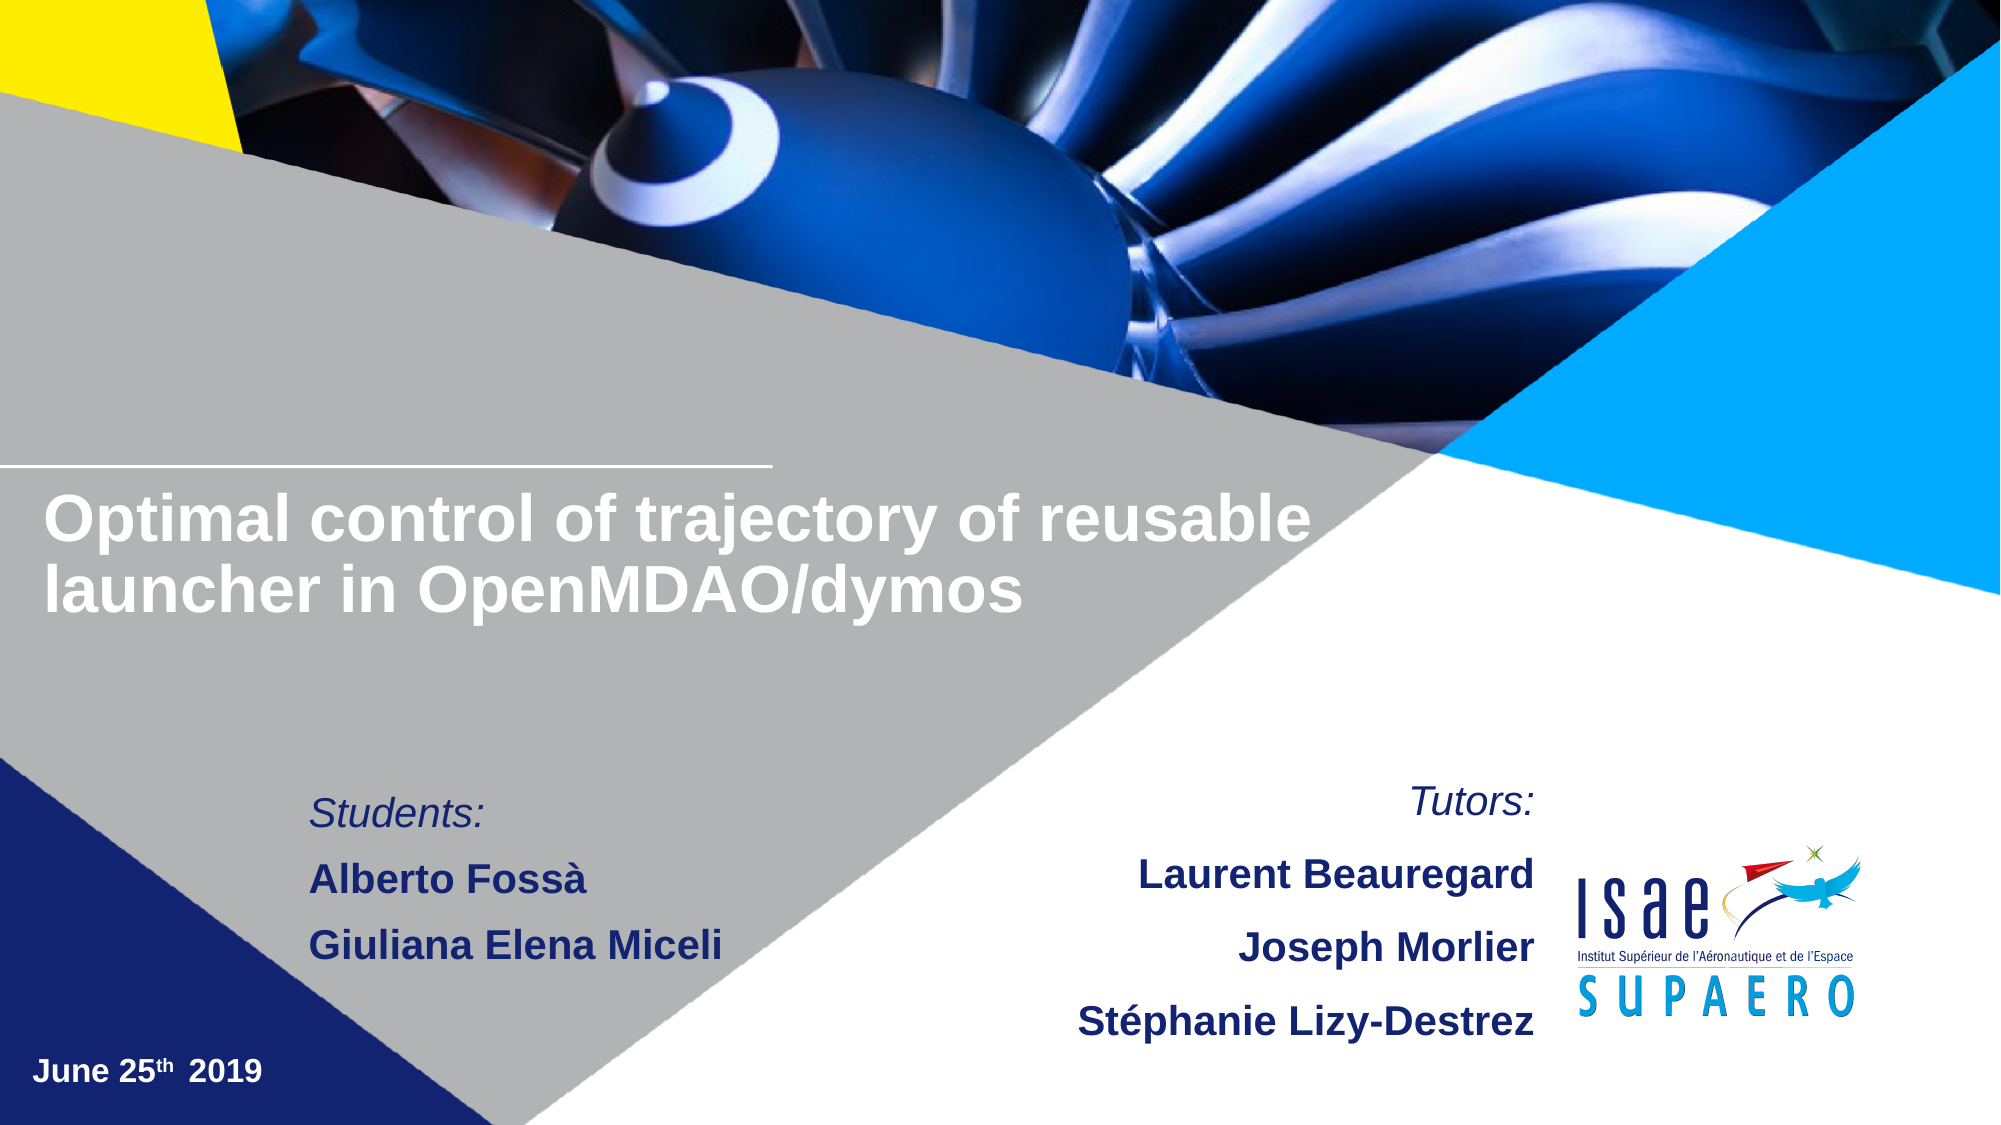

# Optimal control of trajectory of reusable launcher in OpenMDAO/dymos
Tutors:
Laurent Beauregard
Joseph Morlier
Stéphanie Lizy-Destrez
Students:
Alberto Fossà
Giuliana Elena Miceli
June 25th  2019